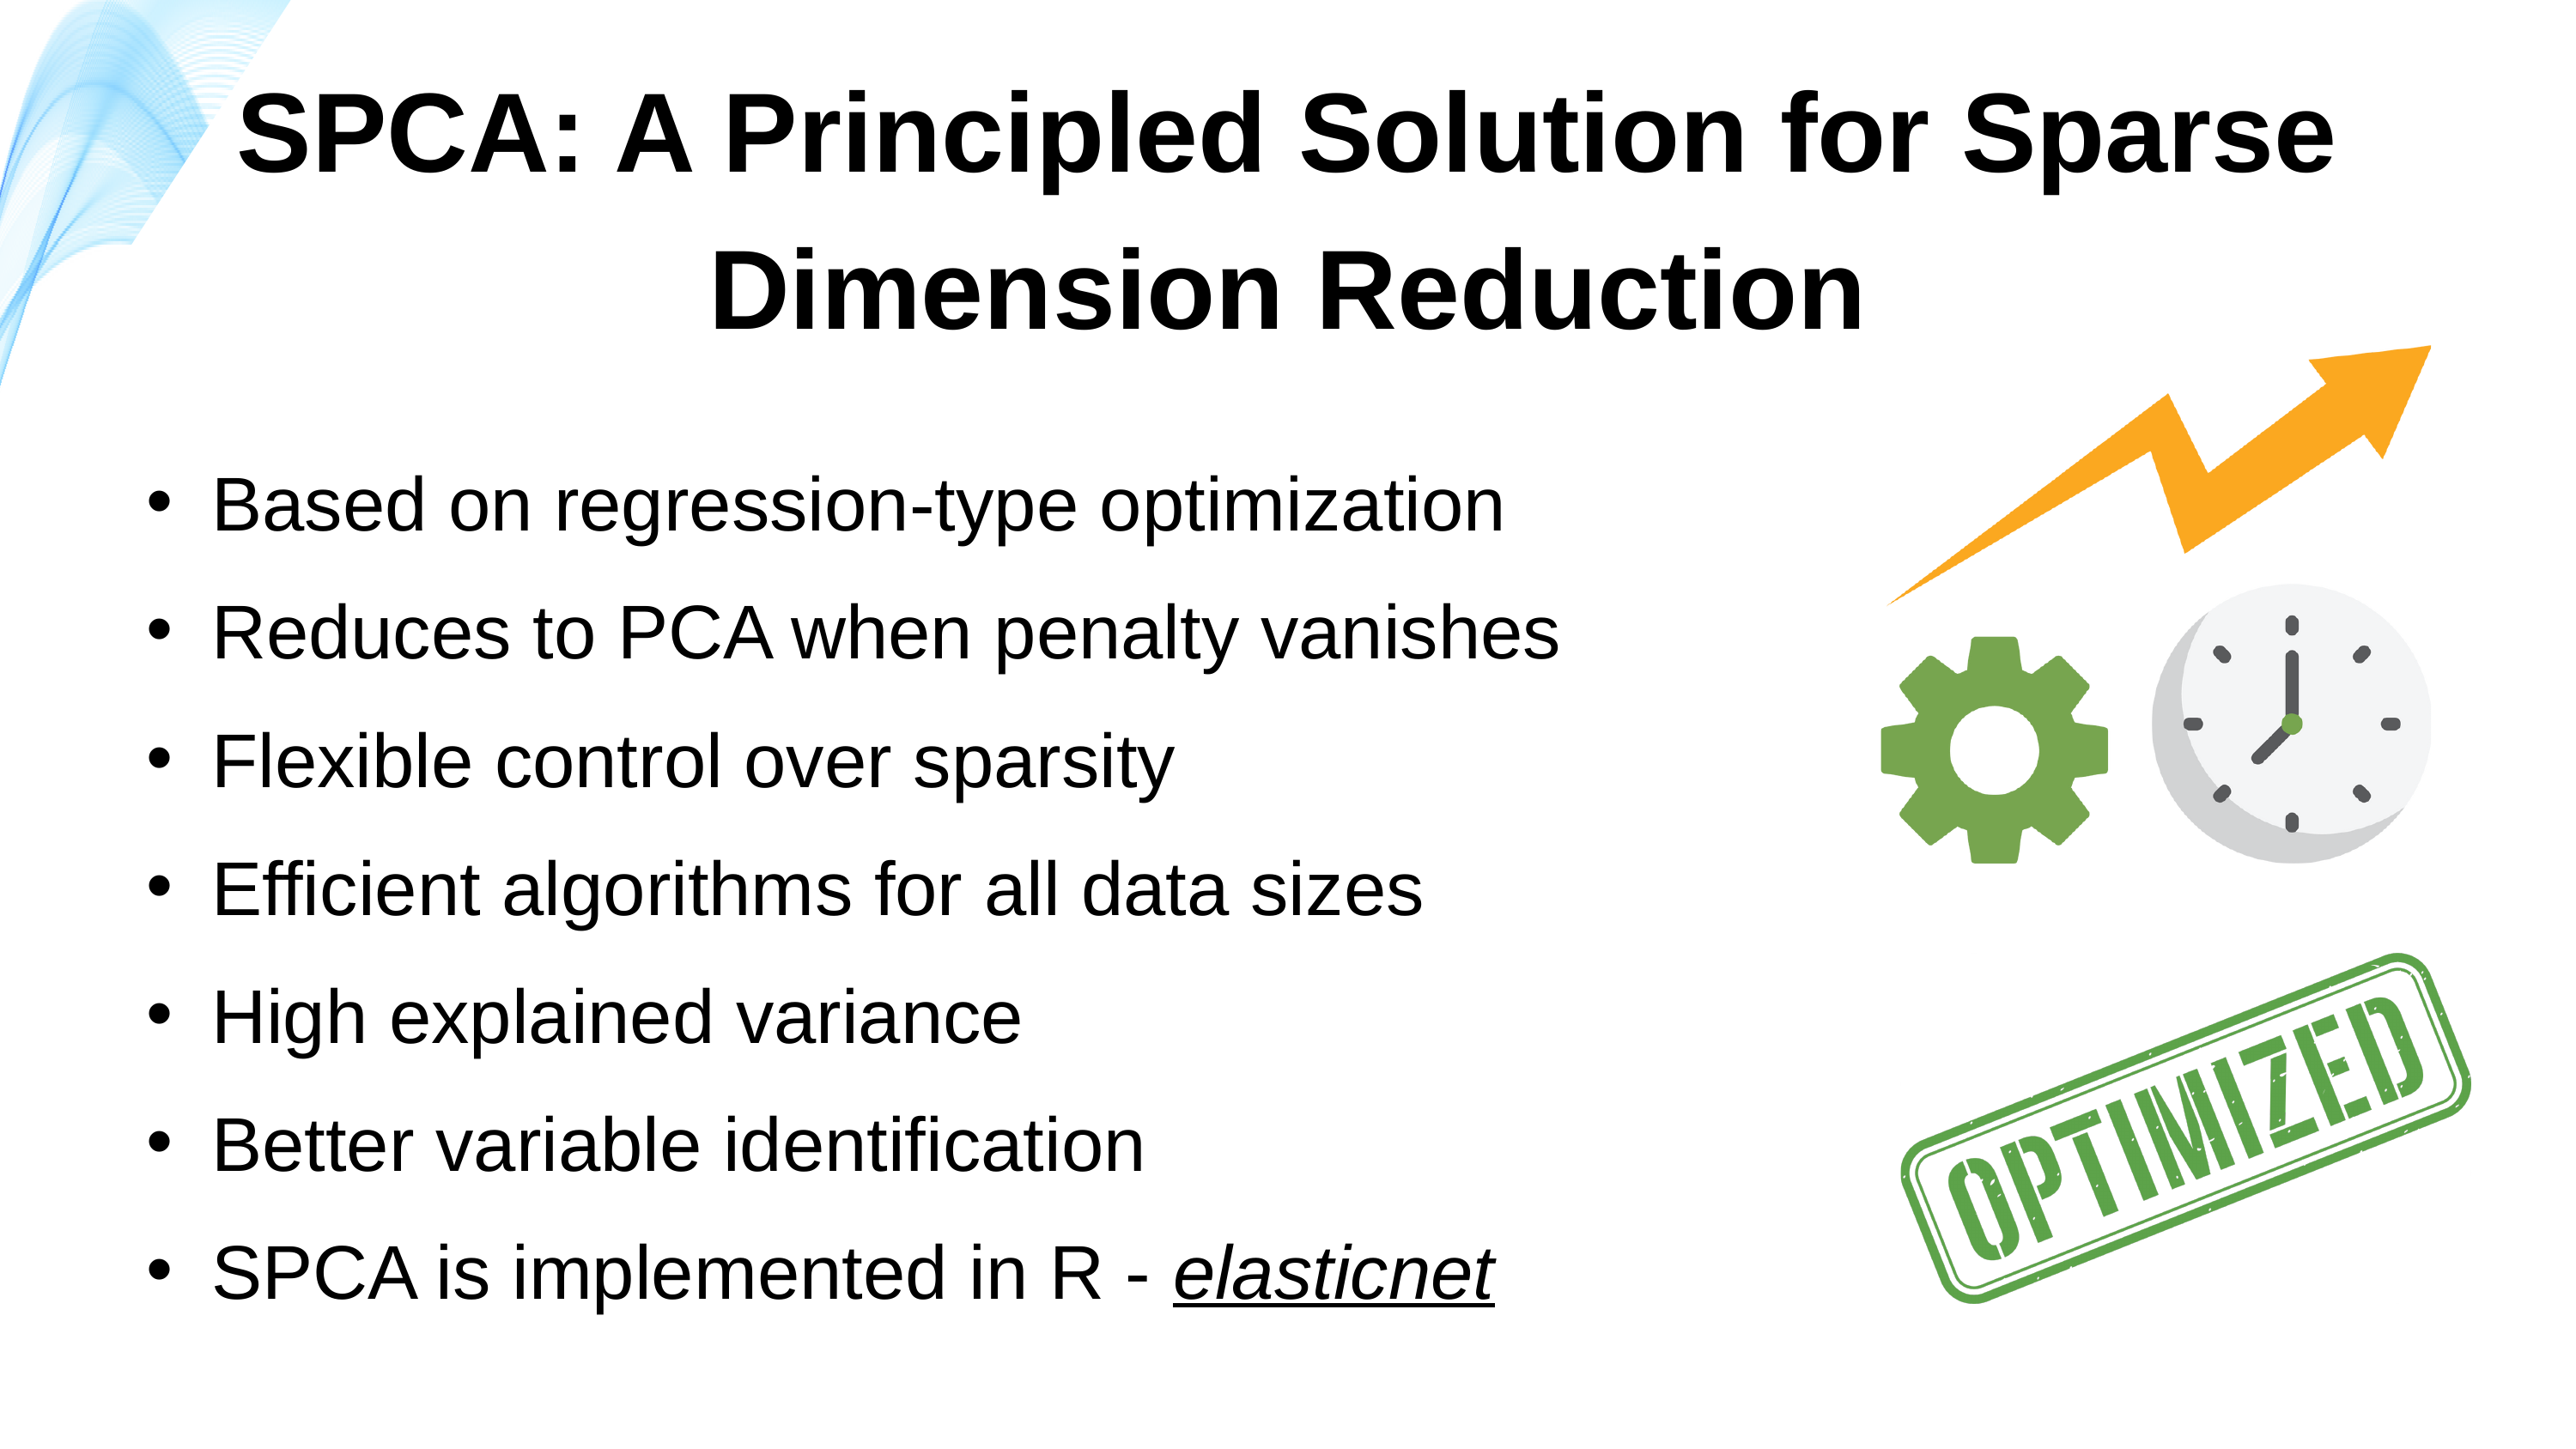

SPCA: A Principled Solution for Sparse Dimension Reduction

Based on regression-type optimization
Reduces to PCA when penalty vanishes
Flexible control over sparsity
Efficient algorithms for all data sizes
High explained variance
Better variable identification
SPCA is implemented in R - elasticnet